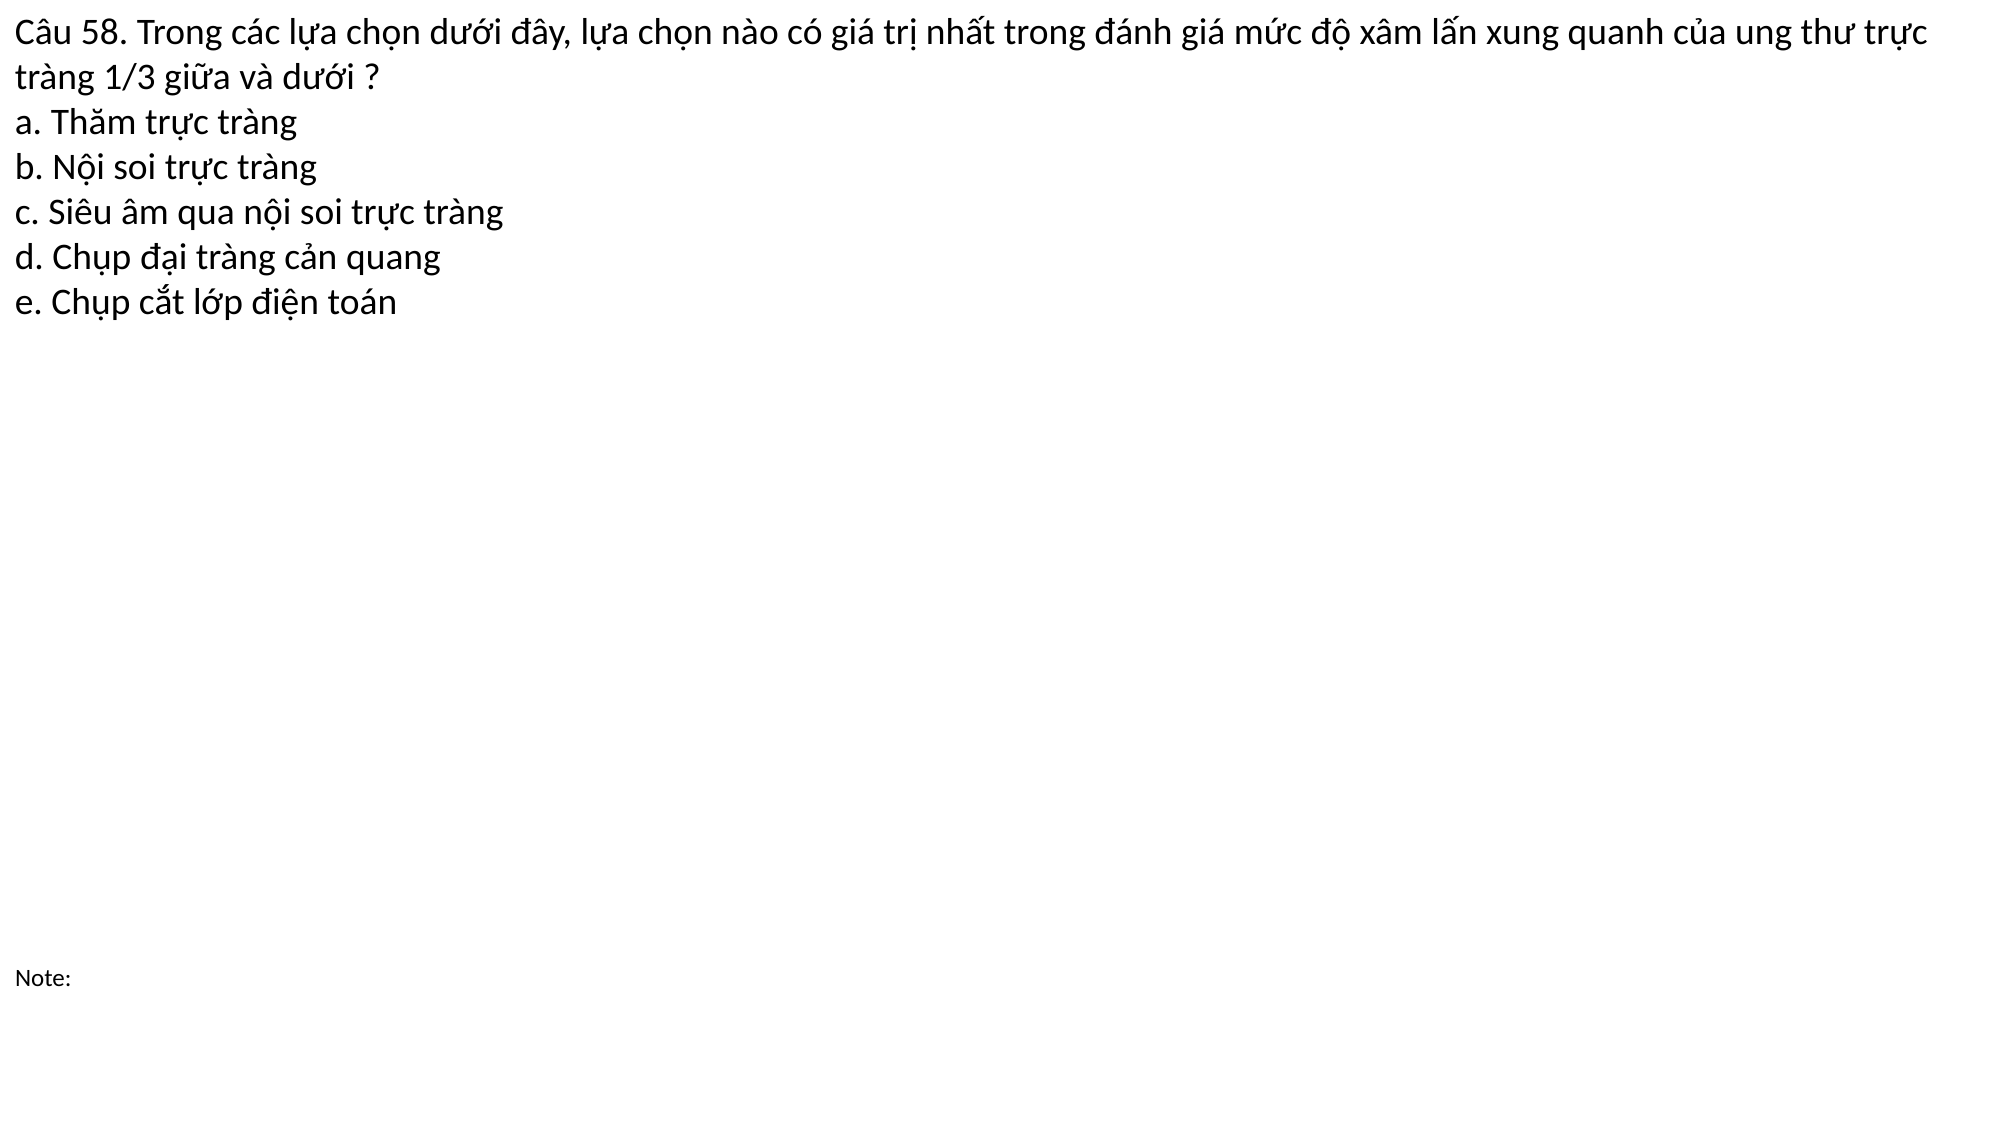

Câu 58. Trong các lựa chọn dưới đây, lựa chọn nào có giá trị nhất trong đánh giá mức độ xâm lấn xung quanh của ung thư trực tràng 1/3 giữa và dưới ?
a. Thăm trực tràng
b. Nội soi trực tràng
c. Siêu âm qua nội soi trực tràng
d. Chụp đại tràng cản quang
e. Chụp cắt lớp điện toán
# Note: